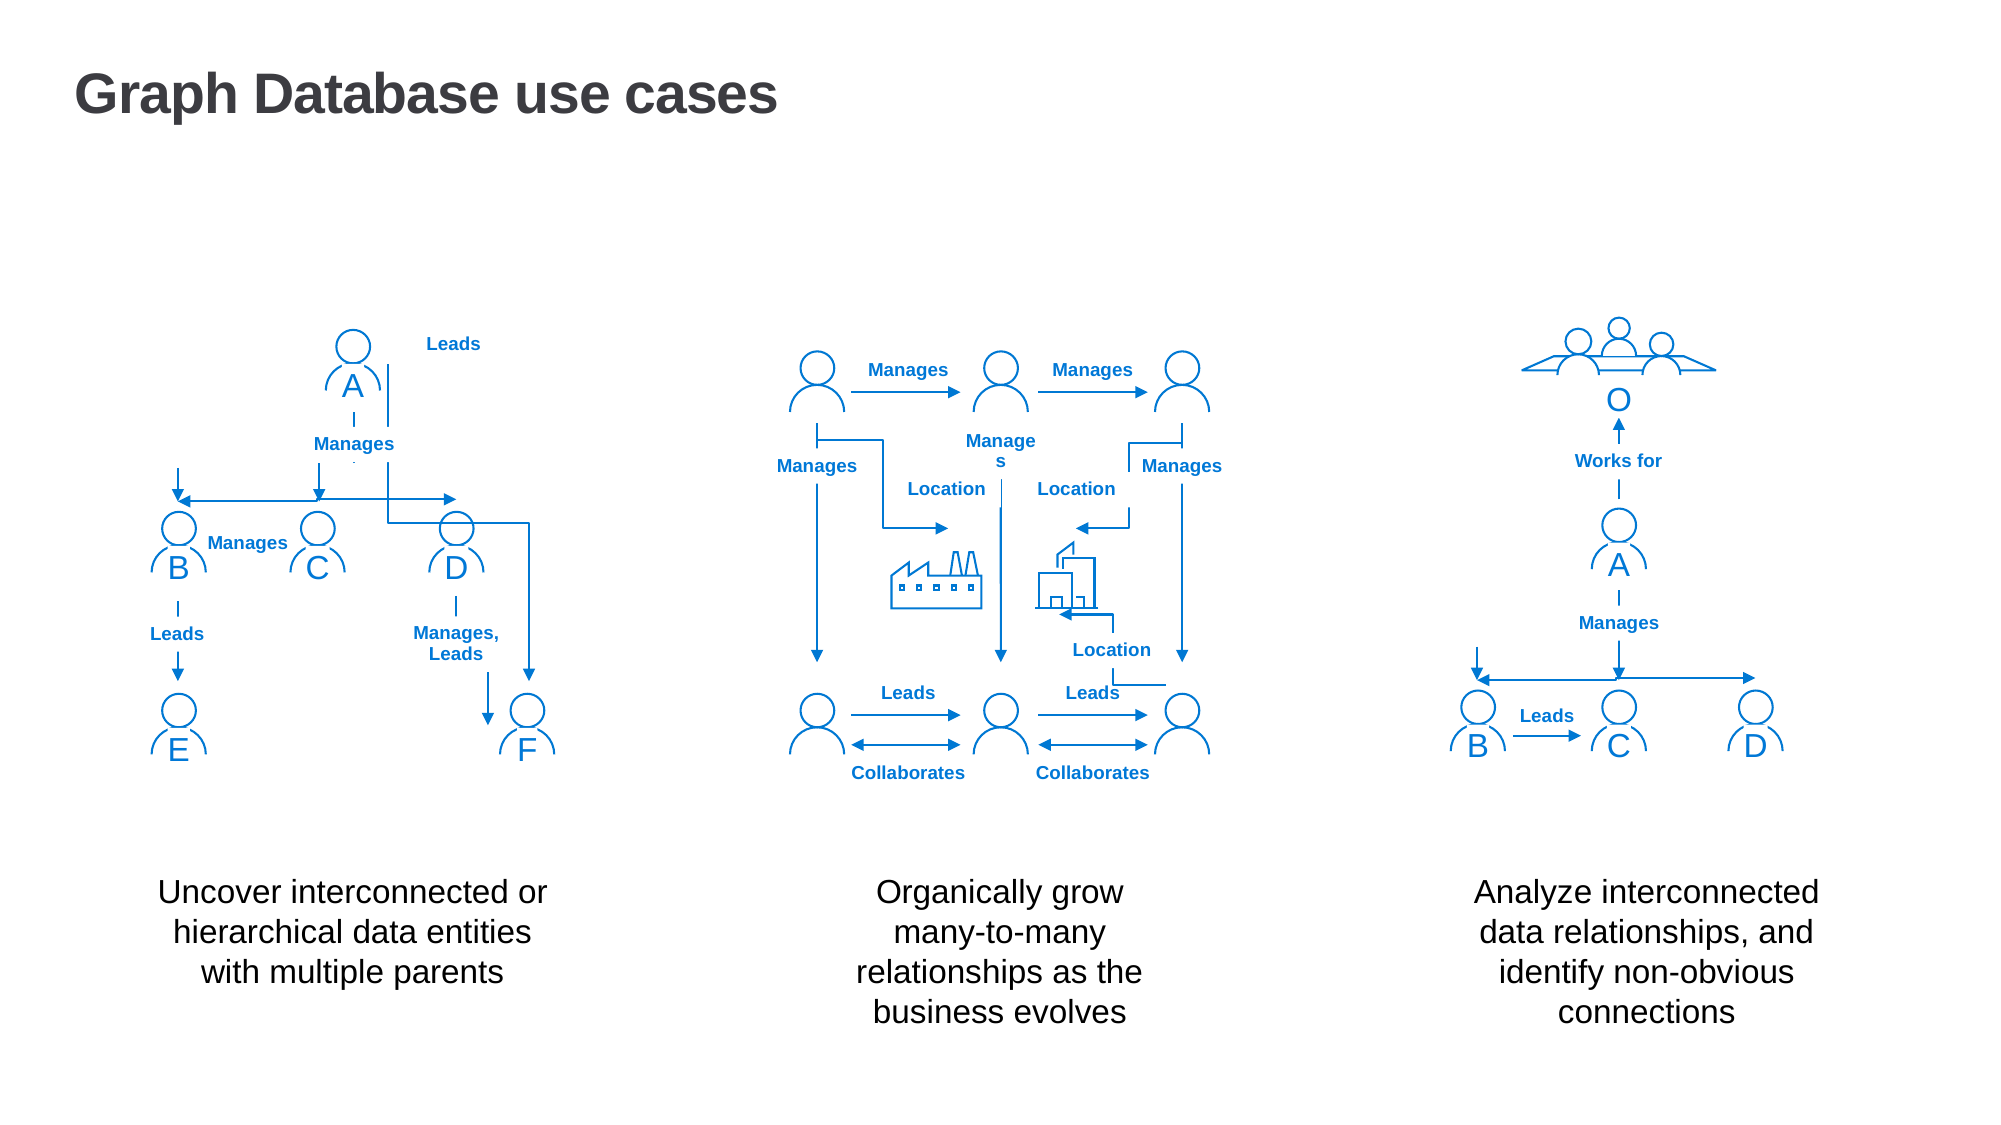

# Graph Database use cases

Leads

A

Manages
Manages
O
Manages
Manages
Works for
Manages
Manages
Location
Location

A

B

C

D
Manages

Manages
Manages,
Leads
Leads
Location
Leads
Leads

B

C

D

E

F

Leads
Collaborates
Collaborates
Uncover interconnected or hierarchical data entities with multiple parents
Organically grow
many-to-many relationships as the business evolves
Analyze interconnected data relationships, and identify non-obvious connections